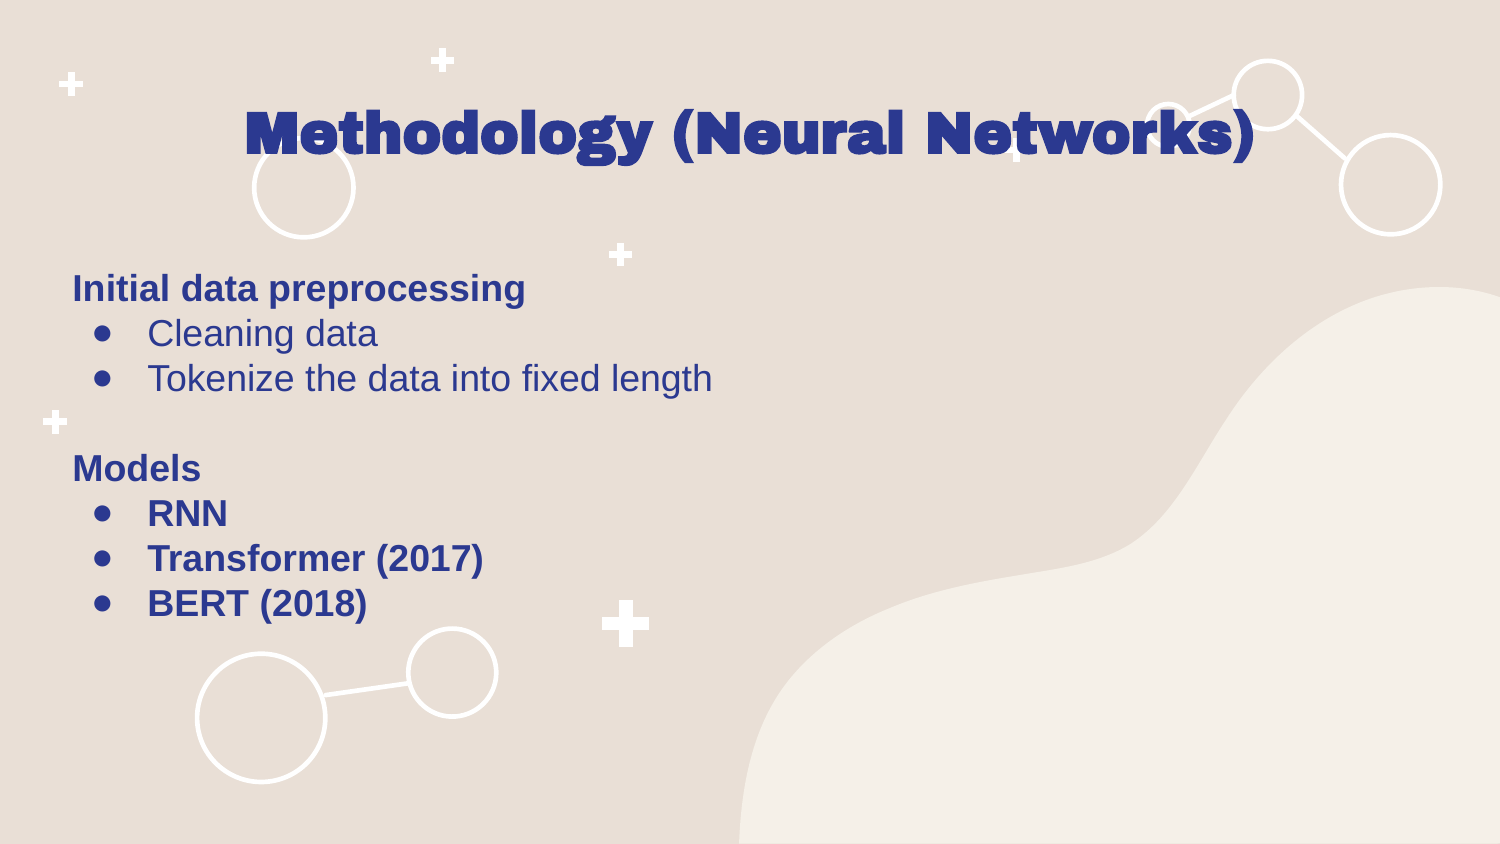

Methodology (Neural Networks)
Initial data preprocessing
Cleaning data
Tokenize the data into fixed length

Models
RNN
Transformer (2017)
BERT (2018)